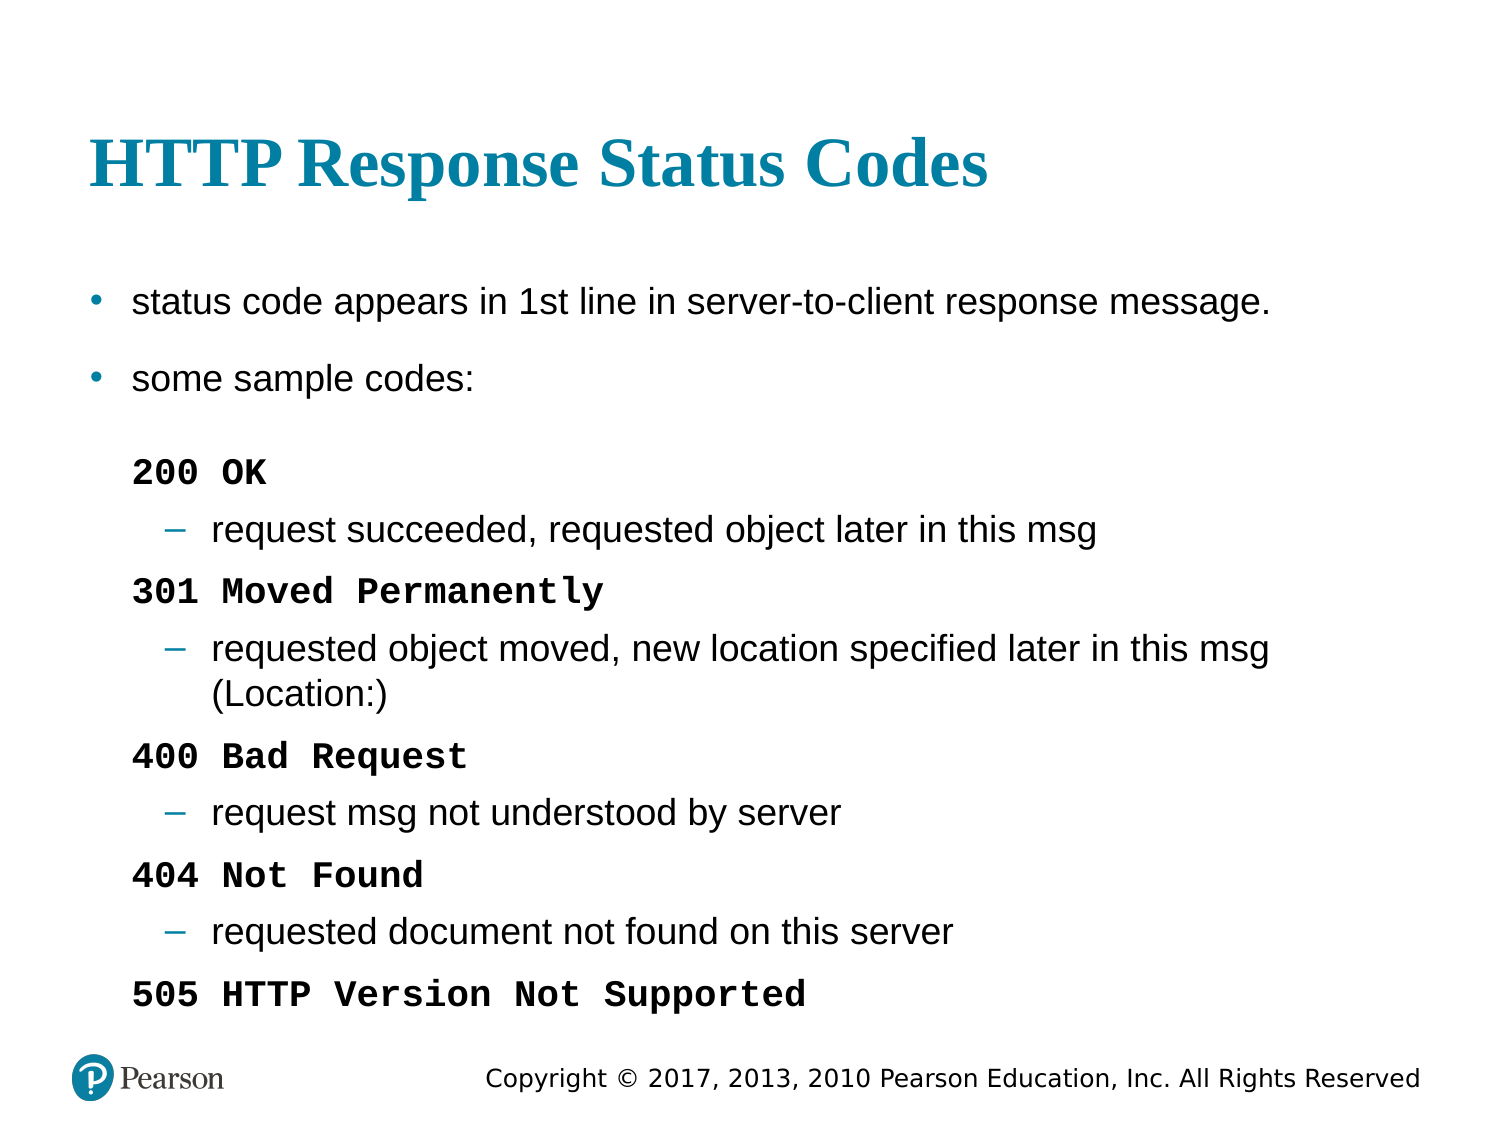

H T T P Response Status Codes
status code appears in 1st line in server-to-client response message.
some sample codes:
200 OK
request succeeded, requested object later in this msg
301 Moved Permanently
requested object moved, new location specified later in this msg (Location:)
400 Bad Request
request msg not understood by server
404 Not Found
requested document not found on this server
505 HTTP Version Not Supported